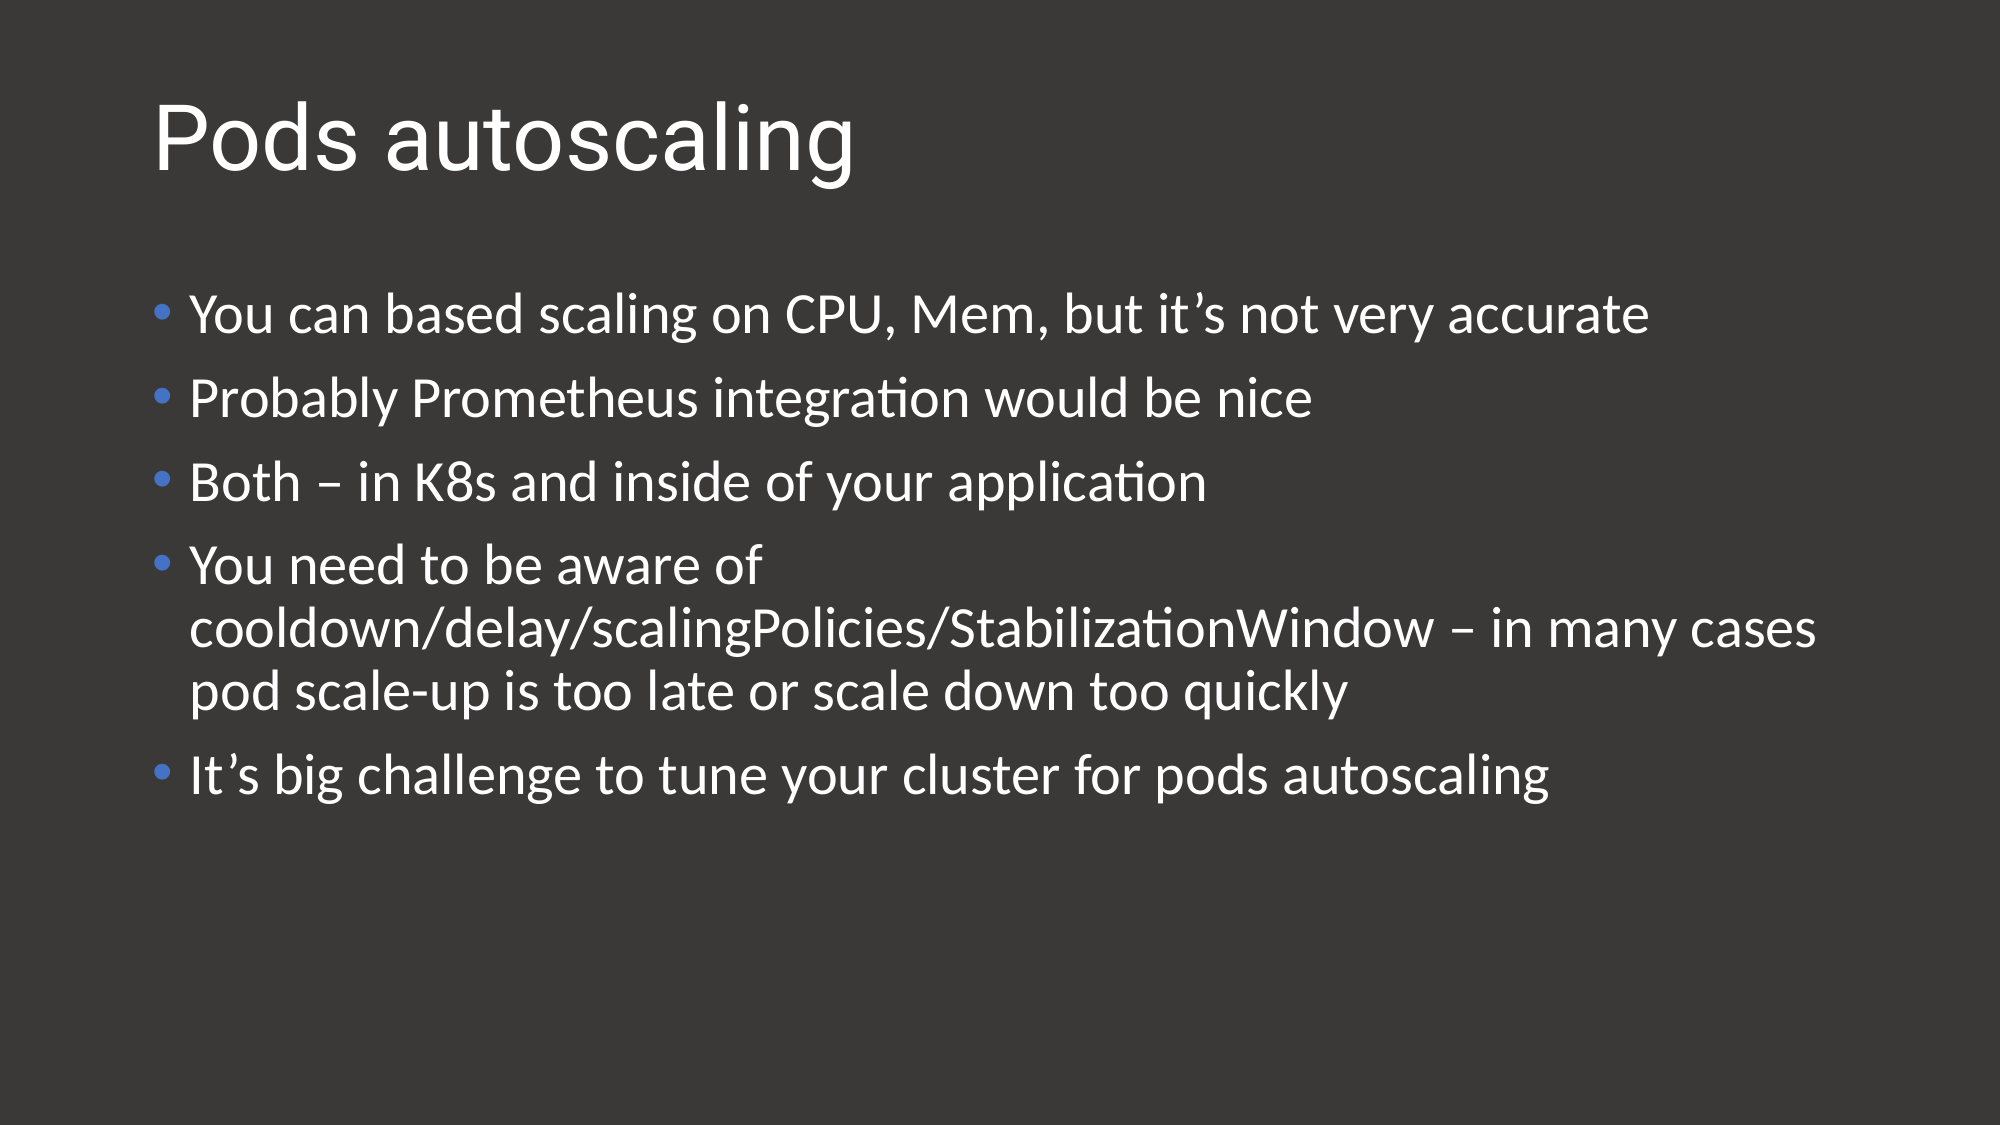

# Pods autoscaling
You can based scaling on CPU, Mem, but it’s not very accurate
Probably Prometheus integration would be nice
Both – in K8s and inside of your application
You need to be aware of cooldown/delay/scalingPolicies/StabilizationWindow – in many cases pod scale-up is too late or scale down too quickly
It’s big challenge to tune your cluster for pods autoscaling